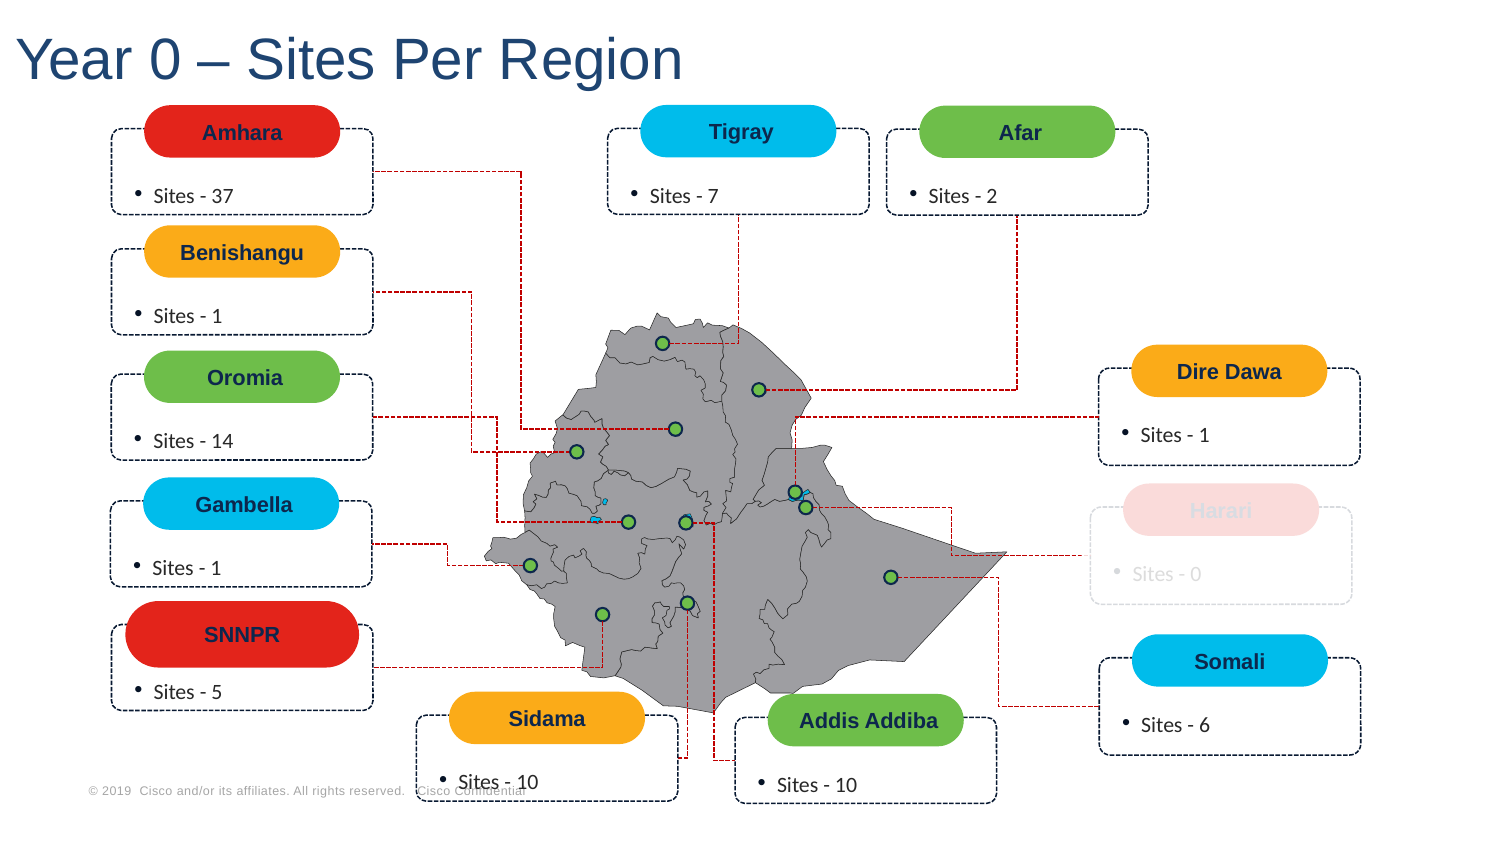

# Year 0 – Sites Per Region
 Tigray

Sites - 7
Amhara

Sites - 37
 Afar

Sites - 2
Benishangu

Sites - 1

Dire Dawa

Sites - 1
 Oromia

Sites - 14

 Gambella

Sites - 1
Harari

Sites - 0

SNNPR

Sites - 5

Somali

Sites - 6
Sidama

Sites - 10
 Addis Addiba

Sites - 10